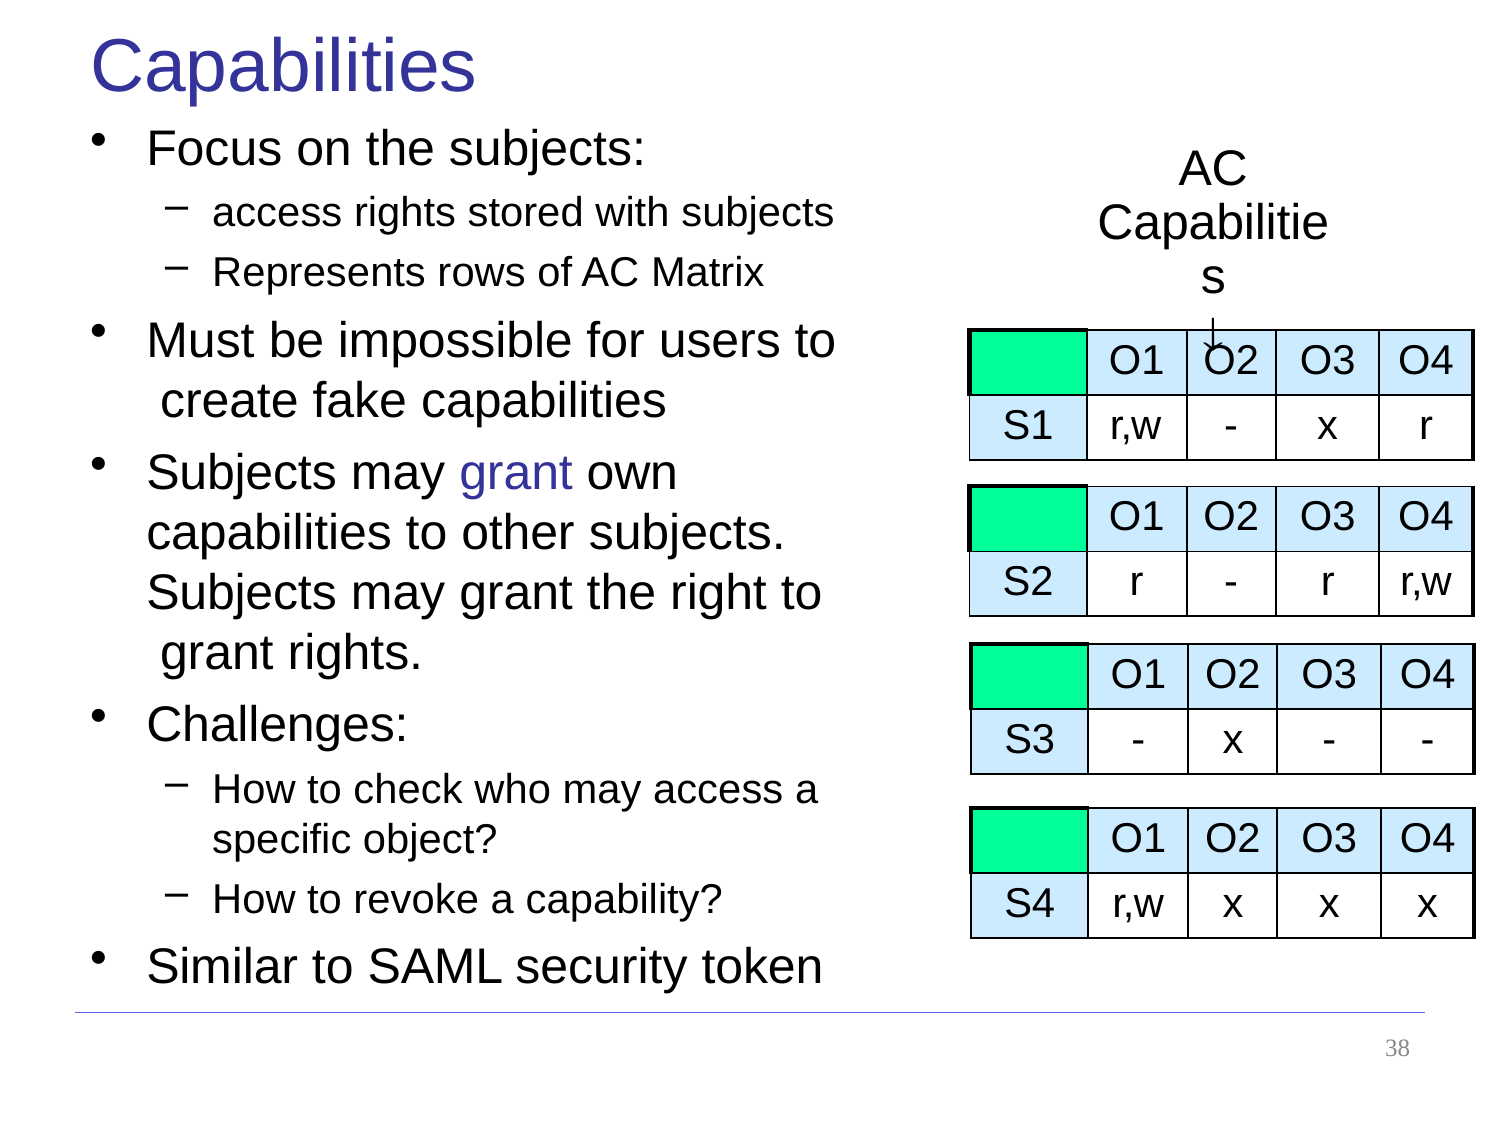

# Capabilities
Focus on the subjects:
access rights stored with subjects
Represents rows of AC Matrix
Must be impossible for users to  create fake capabilities
Subjects may grant own  capabilities to other subjects.  Subjects may grant the right to  grant rights.
Challenges:
How to check who may access a
specific object?
How to revoke a capability?
Similar to SAML security token
AC
Capabilities
↓
|  | O1 | O2 | O3 | O4 |
| --- | --- | --- | --- | --- |
| S1 | r,w | - | x | r |
|  | O1 | O2 | O3 | O4 |
| --- | --- | --- | --- | --- |
| S2 | r | - | r | r,w |
|  | O1 | O2 | O3 | O4 |
| --- | --- | --- | --- | --- |
| S3 | - | x | - | - |
|  | O1 | O2 | O3 | O4 |
| --- | --- | --- | --- | --- |
| S4 | r,w | x | x | x |

38